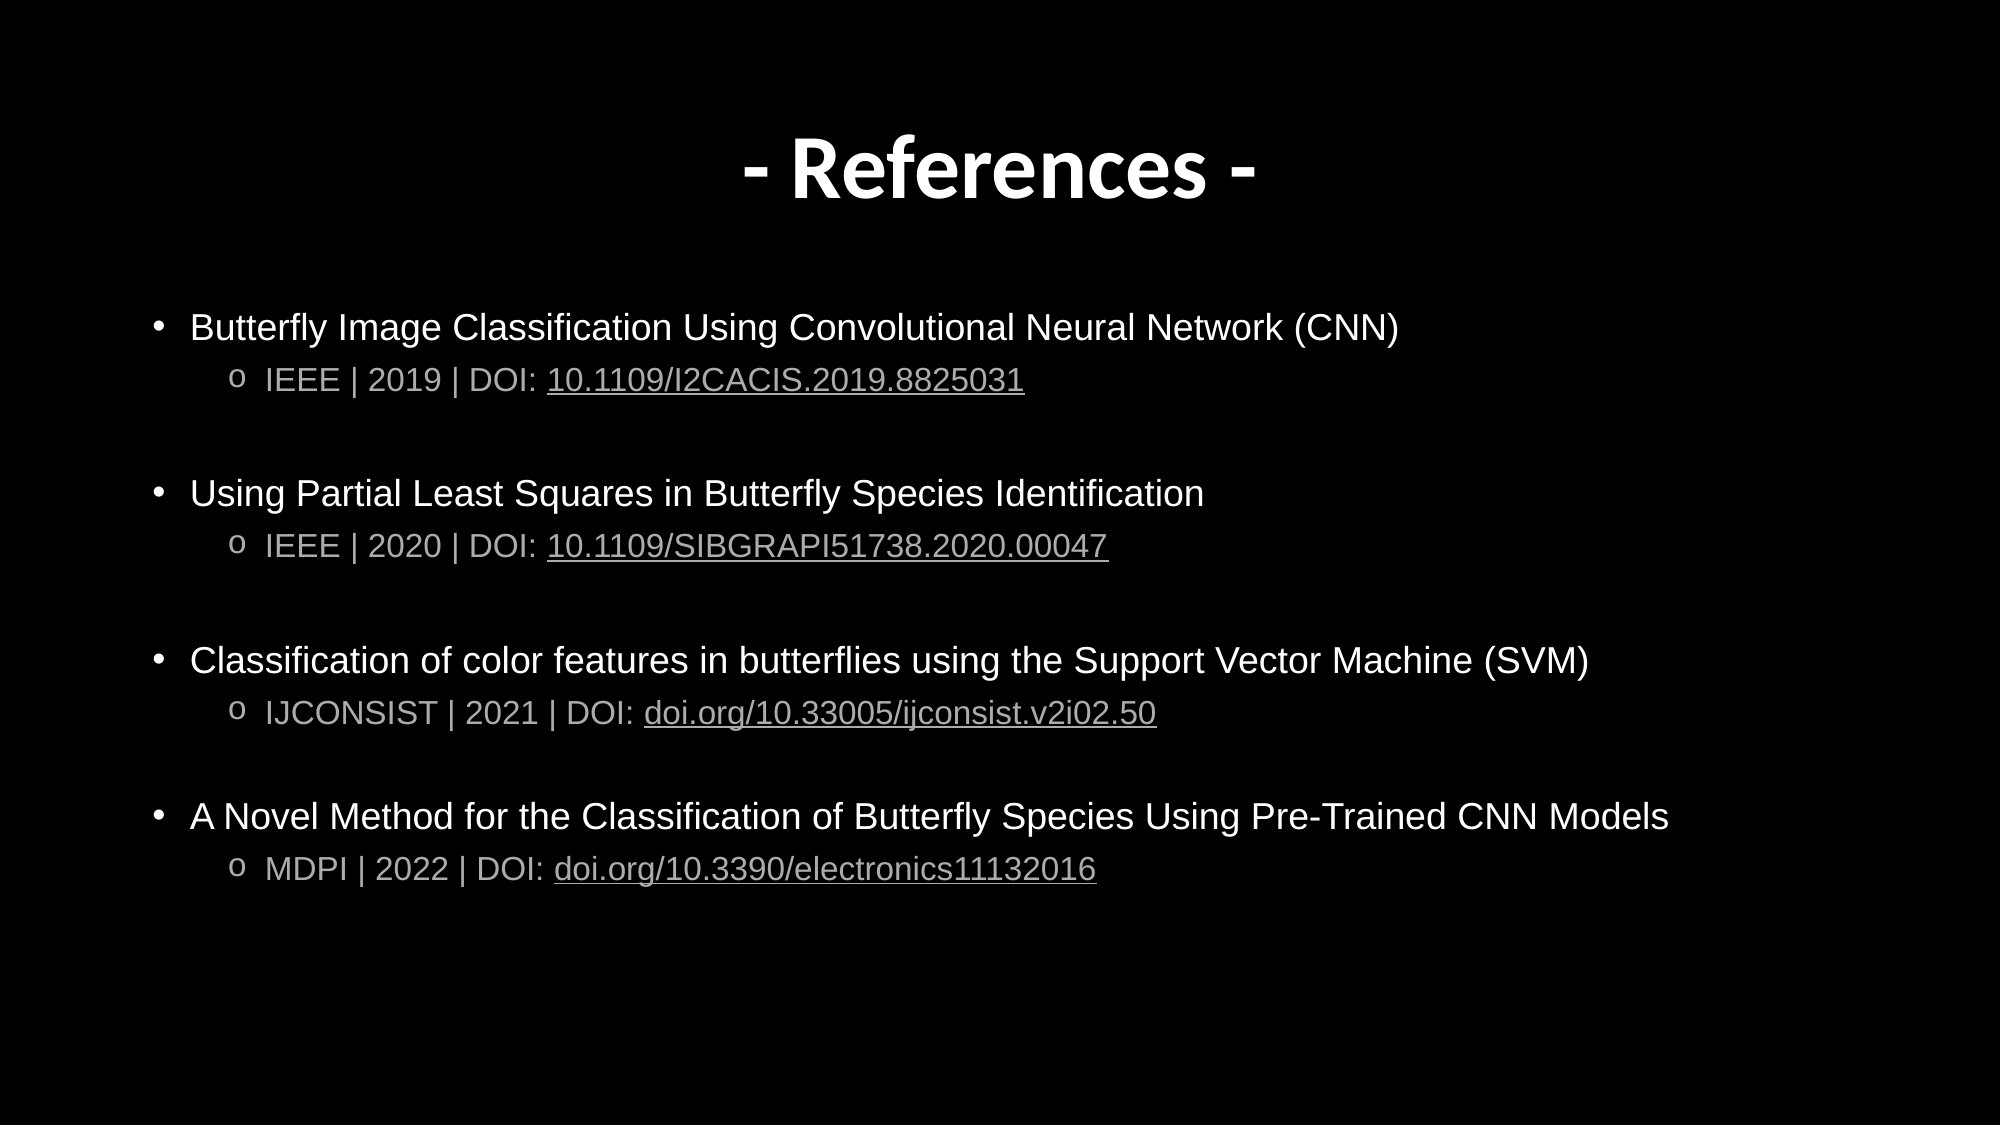

# - References -
Butterfly Image Classification Using Convolutional Neural Network (CNN)
IEEE | 2019 | DOI: 10.1109/I2CACIS.2019.8825031

Using Partial Least Squares in Butterfly Species Identification
IEEE | 2020 | DOI: 10.1109/SIBGRAPI51738.2020.00047

Classification of color features in butterflies using the Support Vector Machine (SVM)
IJCONSIST | 2021 | DOI: doi.org/10.33005/ijconsist.v2i02.50

A Novel Method for the Classification of Butterfly Species Using Pre-Trained CNN Models
MDPI | 2022 | DOI: doi.org/10.3390/electronics11132016